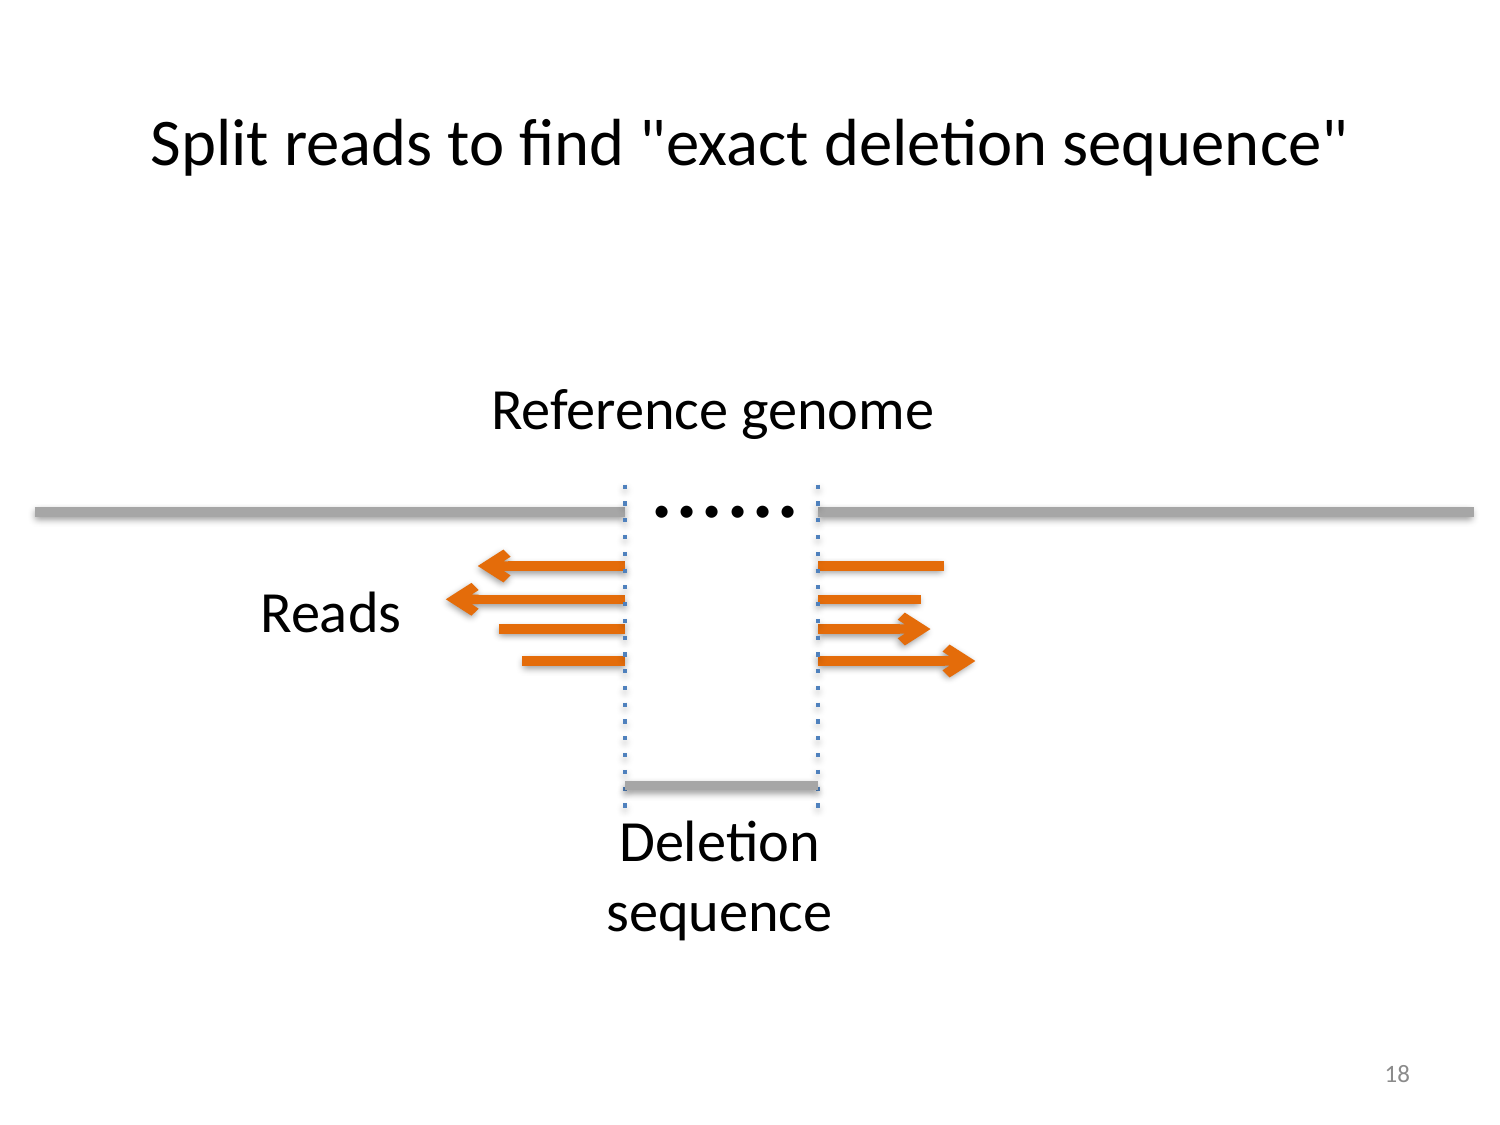

# Split reads to find "exact deletion sequence"
Reference genome
......
Deletion sequence
Reads
18